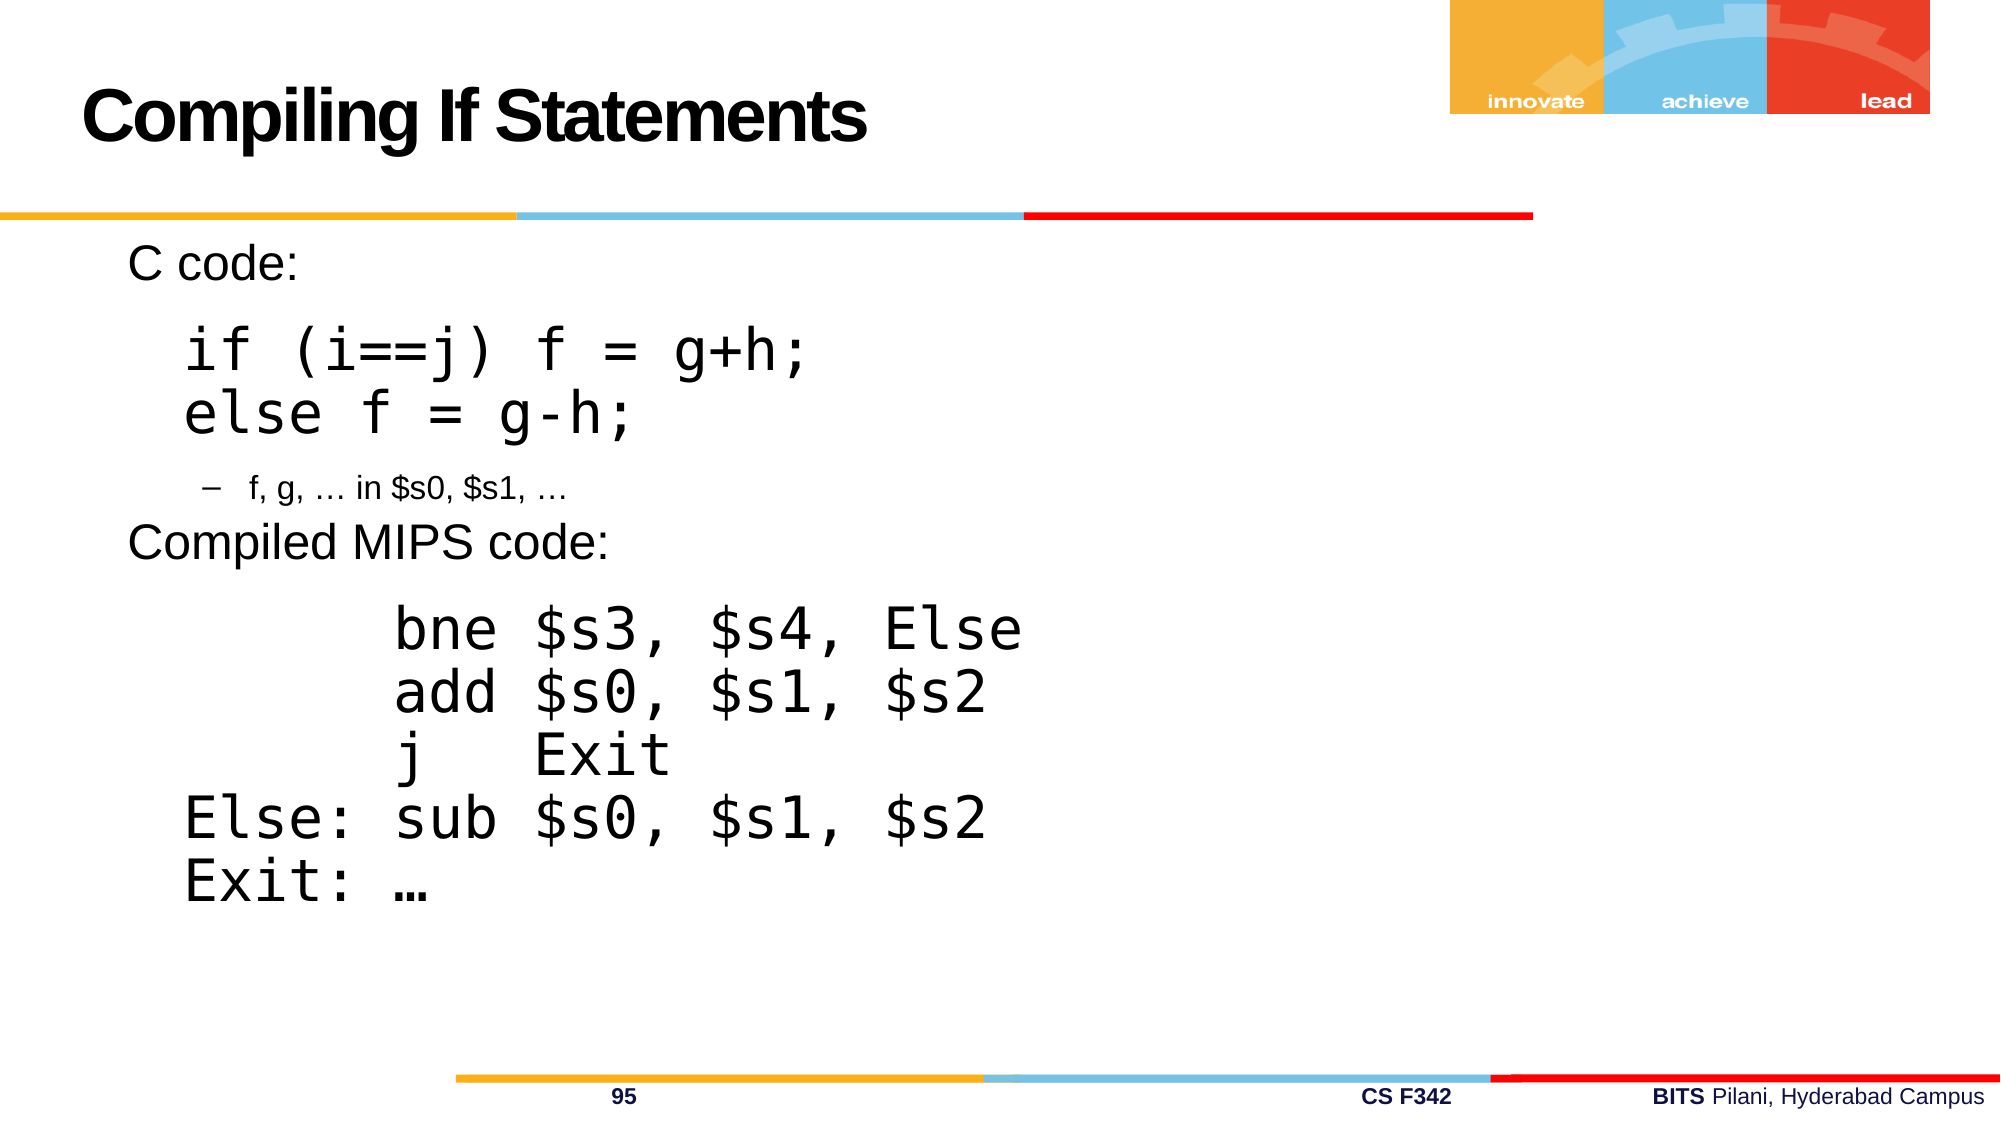

Compiling If Statements
C code:
	if (i==j) f = g+h;
else f = g-h;
f, g, … in $s0, $s1, …
Compiled MIPS code:
	      bne $s3, $s4, Else
      add $s0, $s1, $s2
      j   Exit
Else: sub $s0, $s1, $s2
Exit: …